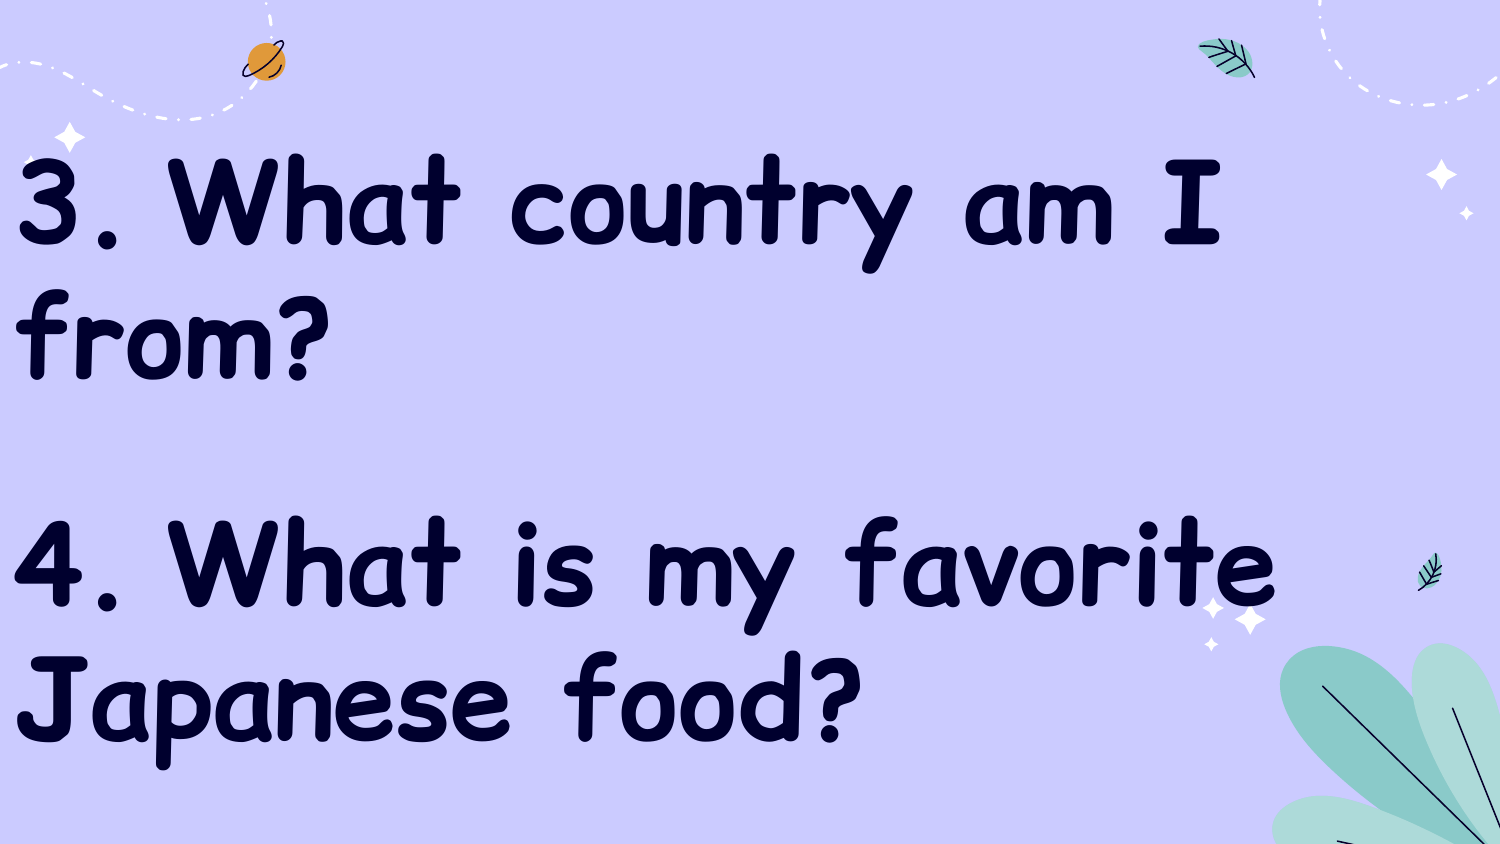

3.	What country am I 	from?
4.	What is my favorite 	Japanese food?